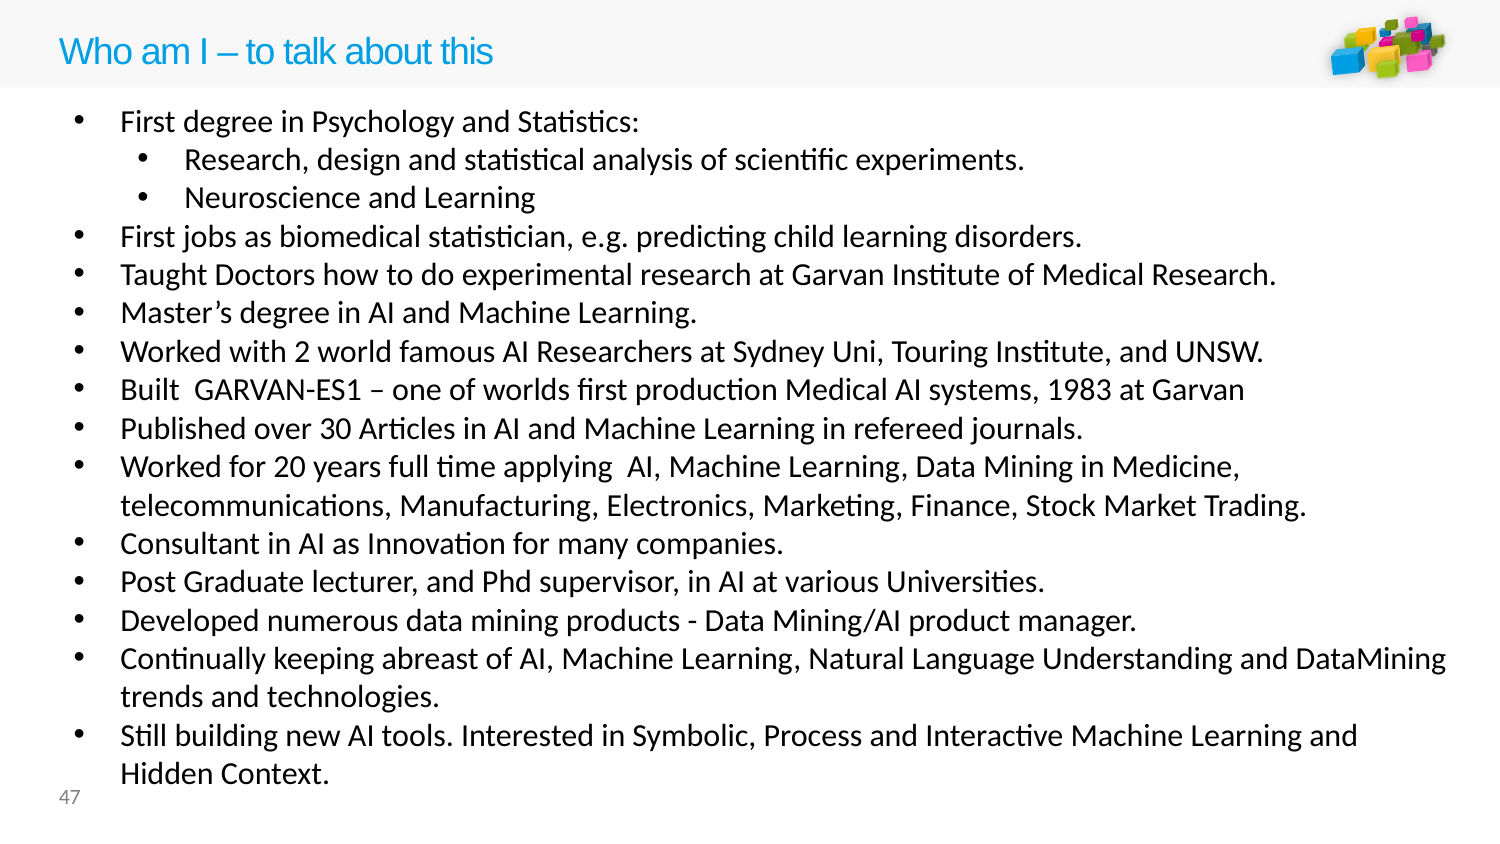

# Who am I – to talk about this
First degree in Psychology and Statistics:
Research, design and statistical analysis of scientific experiments.
Neuroscience and Learning
First jobs as biomedical statistician, e.g. predicting child learning disorders.
Taught Doctors how to do experimental research at Garvan Institute of Medical Research.
Master’s degree in AI and Machine Learning.
Worked with 2 world famous AI Researchers at Sydney Uni, Touring Institute, and UNSW.
Built  GARVAN-ES1 – one of worlds first production Medical AI systems, 1983 at Garvan
Published over 30 Articles in AI and Machine Learning in refereed journals.
Worked for 20 years full time applying  AI, Machine Learning, Data Mining in Medicine, telecommunications, Manufacturing, Electronics, Marketing, Finance, Stock Market Trading.
Consultant in AI as Innovation for many companies.
Post Graduate lecturer, and Phd supervisor, in AI at various Universities.
Developed numerous data mining products - Data Mining/AI product manager.
Continually keeping abreast of AI, Machine Learning, Natural Language Understanding and DataMining trends and technologies.
Still building new AI tools. Interested in Symbolic, Process and Interactive Machine Learning and Hidden Context.